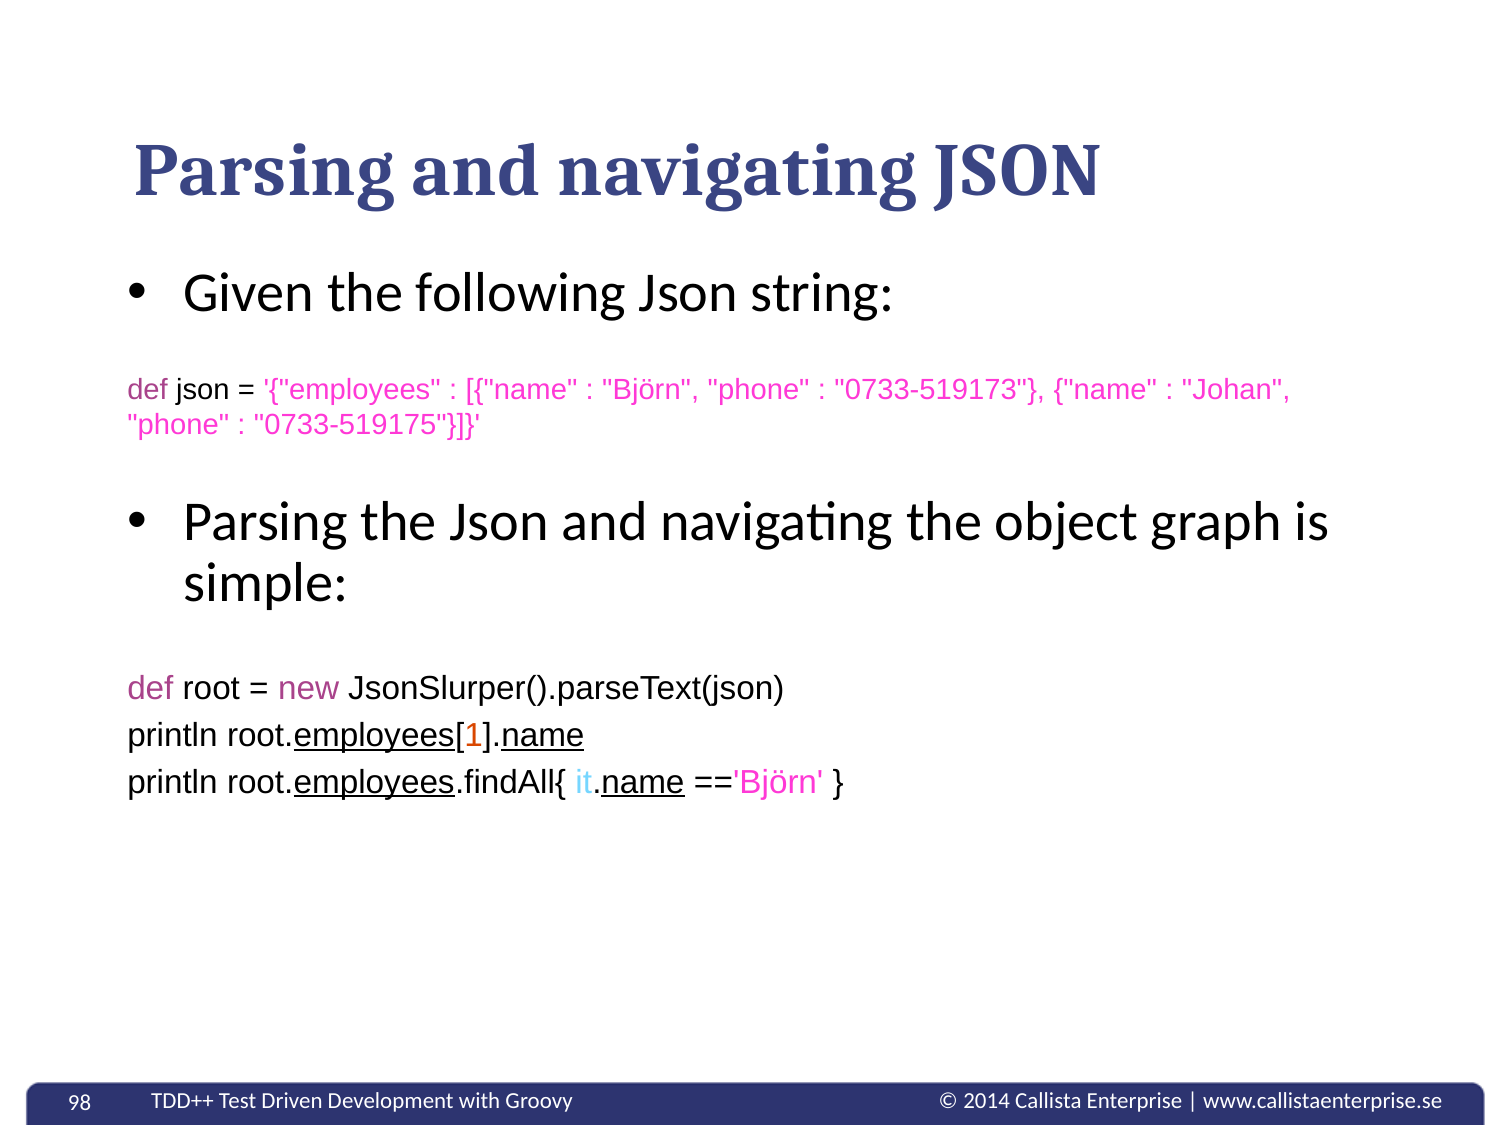

# Parsing and navigating JSON
Given the following Json string:

def json = '{"employees" : [{"name" : "Björn", "phone" : "0733-519173"}, {"name" : "Johan", "phone" : "0733-519175"}]}'

Parsing the Json and navigating the object graph is simple:

def root = new JsonSlurper().parseText(json)
println root.employees[1].name
println root.employees.findAll{ it.name =='Björn' }